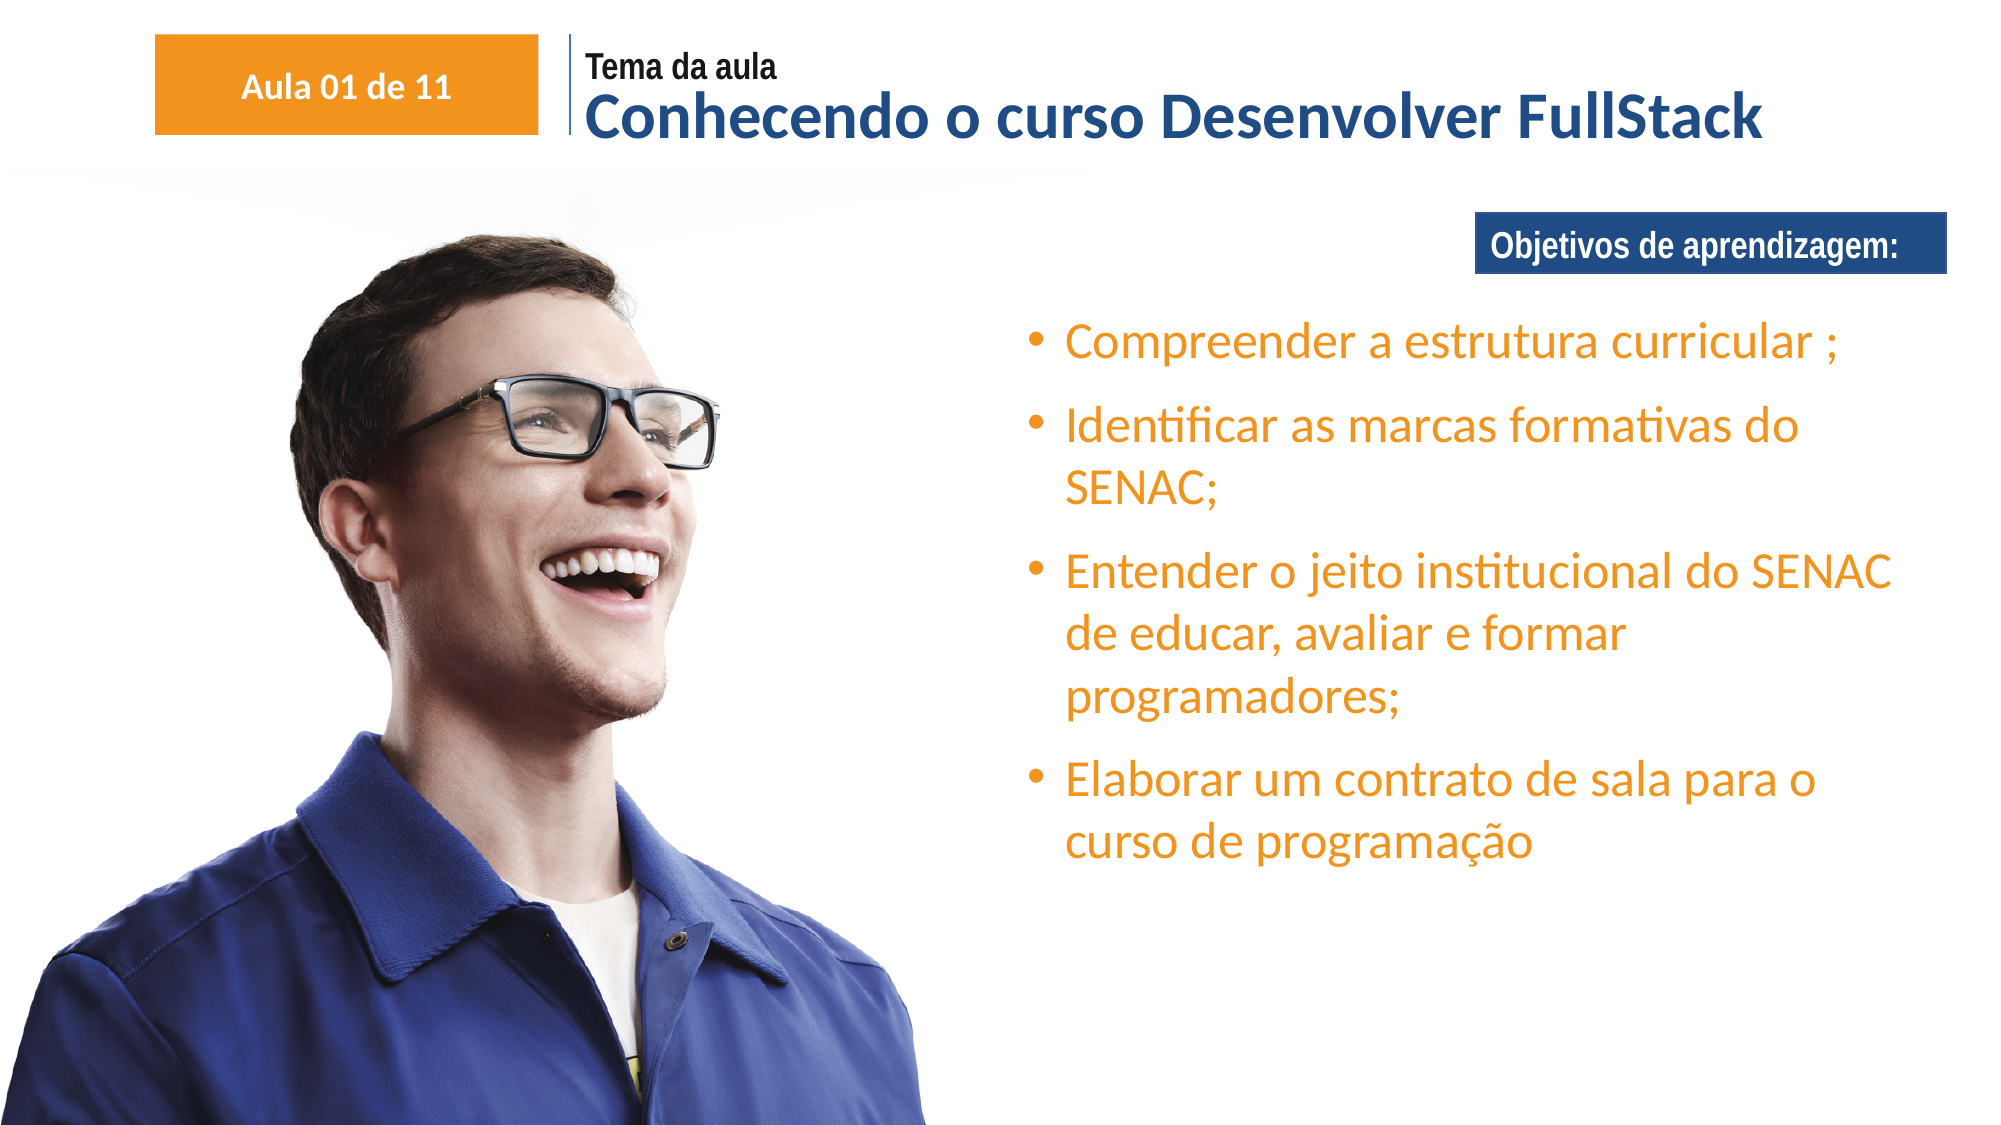

Aula 01 de 11
Tema da aula
# Conhecendo o curso Desenvolver FullStack
Objetivos de aprendizagem:
Compreender a estrutura curricular ;
Identificar as marcas formativas do SENAC;
Entender o jeito institucional do SENAC de educar, avaliar e formar programadores;
Elaborar um contrato de sala para o curso de programação